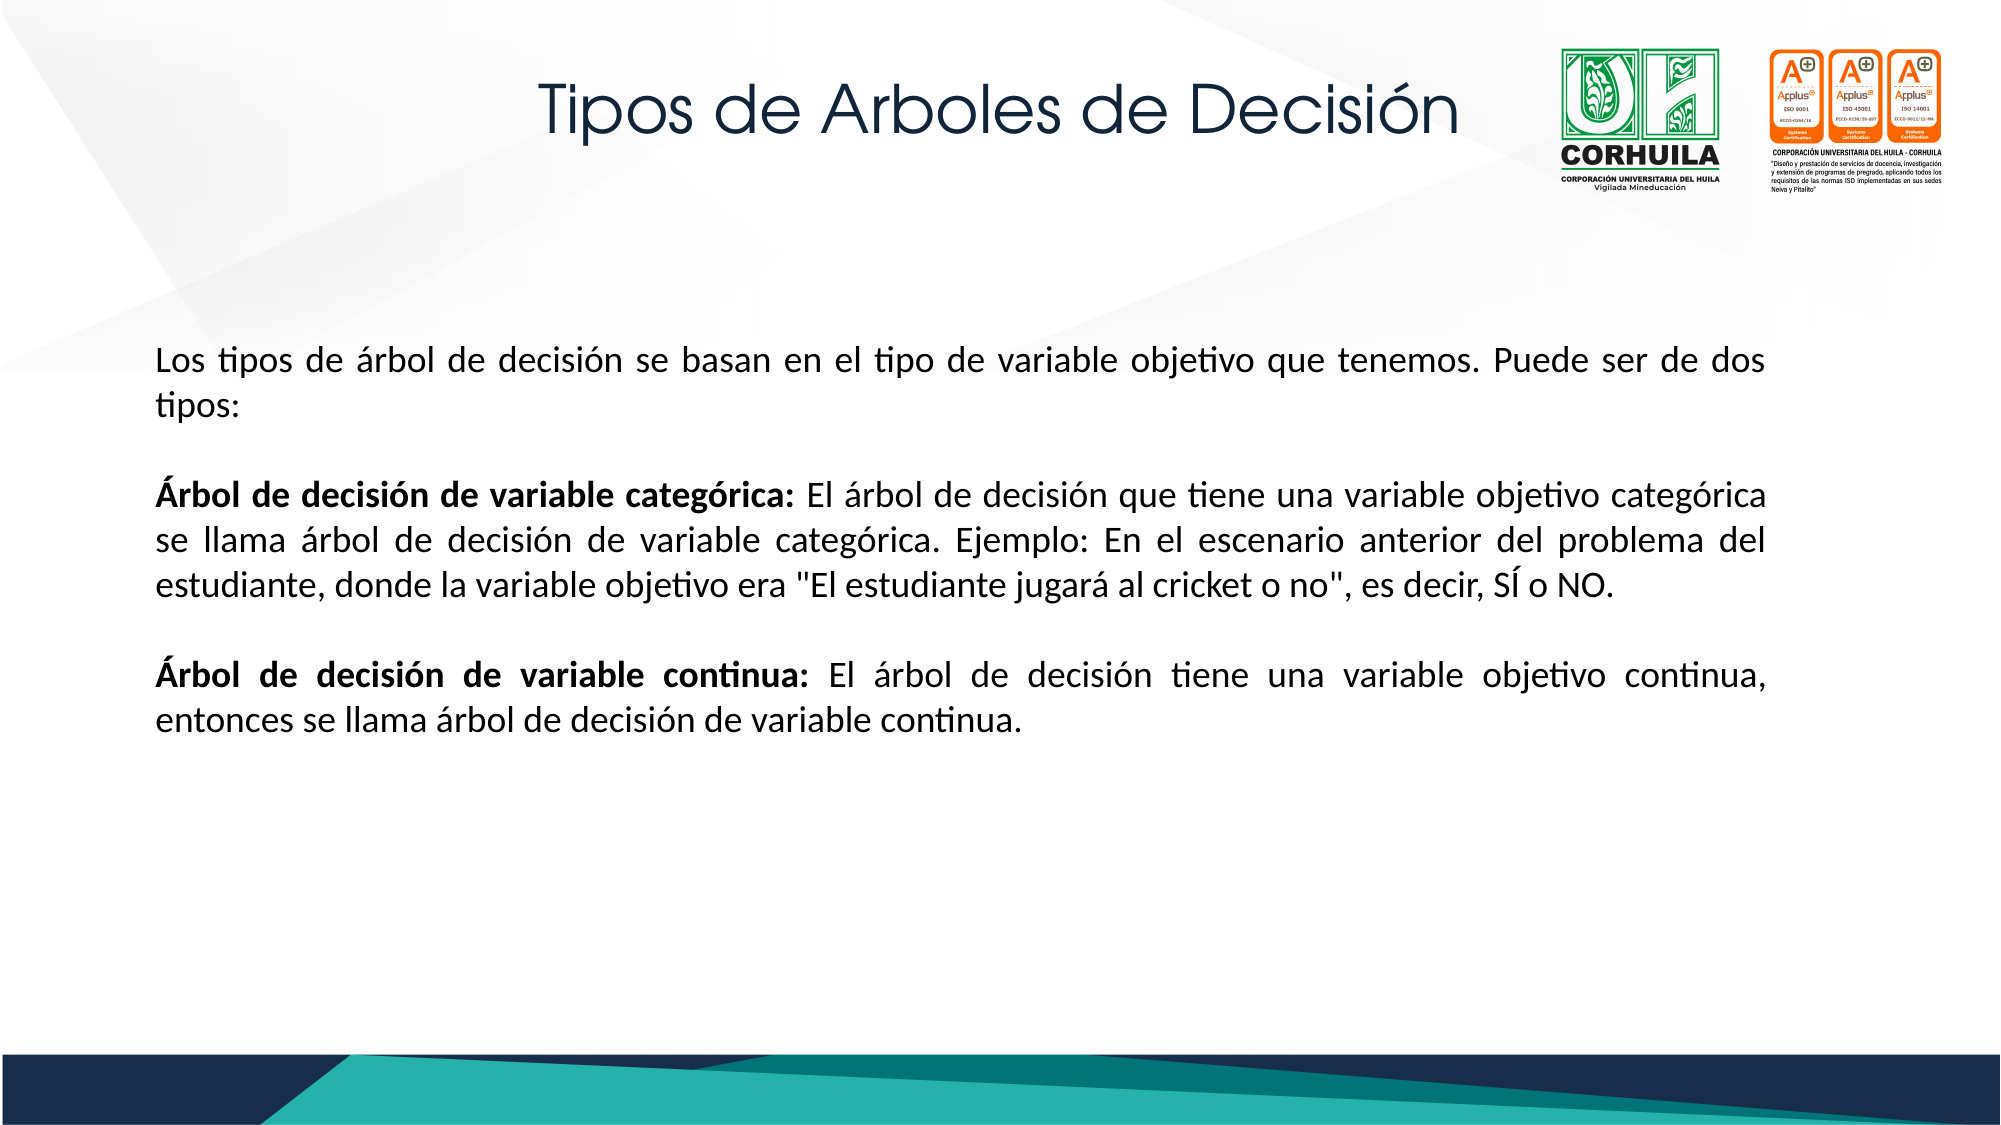

Tipos de Arboles de Decisión
Los tipos de árbol de decisión se basan en el tipo de variable objetivo que tenemos. Puede ser de dos tipos:

Árbol de decisión de variable categórica: El árbol de decisión que tiene una variable objetivo categórica se llama árbol de decisión de variable categórica. Ejemplo: En el escenario anterior del problema del estudiante, donde la variable objetivo era "El estudiante jugará al cricket o no", es decir, SÍ o NO.

Árbol de decisión de variable continua: El árbol de decisión tiene una variable objetivo continua, entonces se llama árbol de decisión de variable continua.